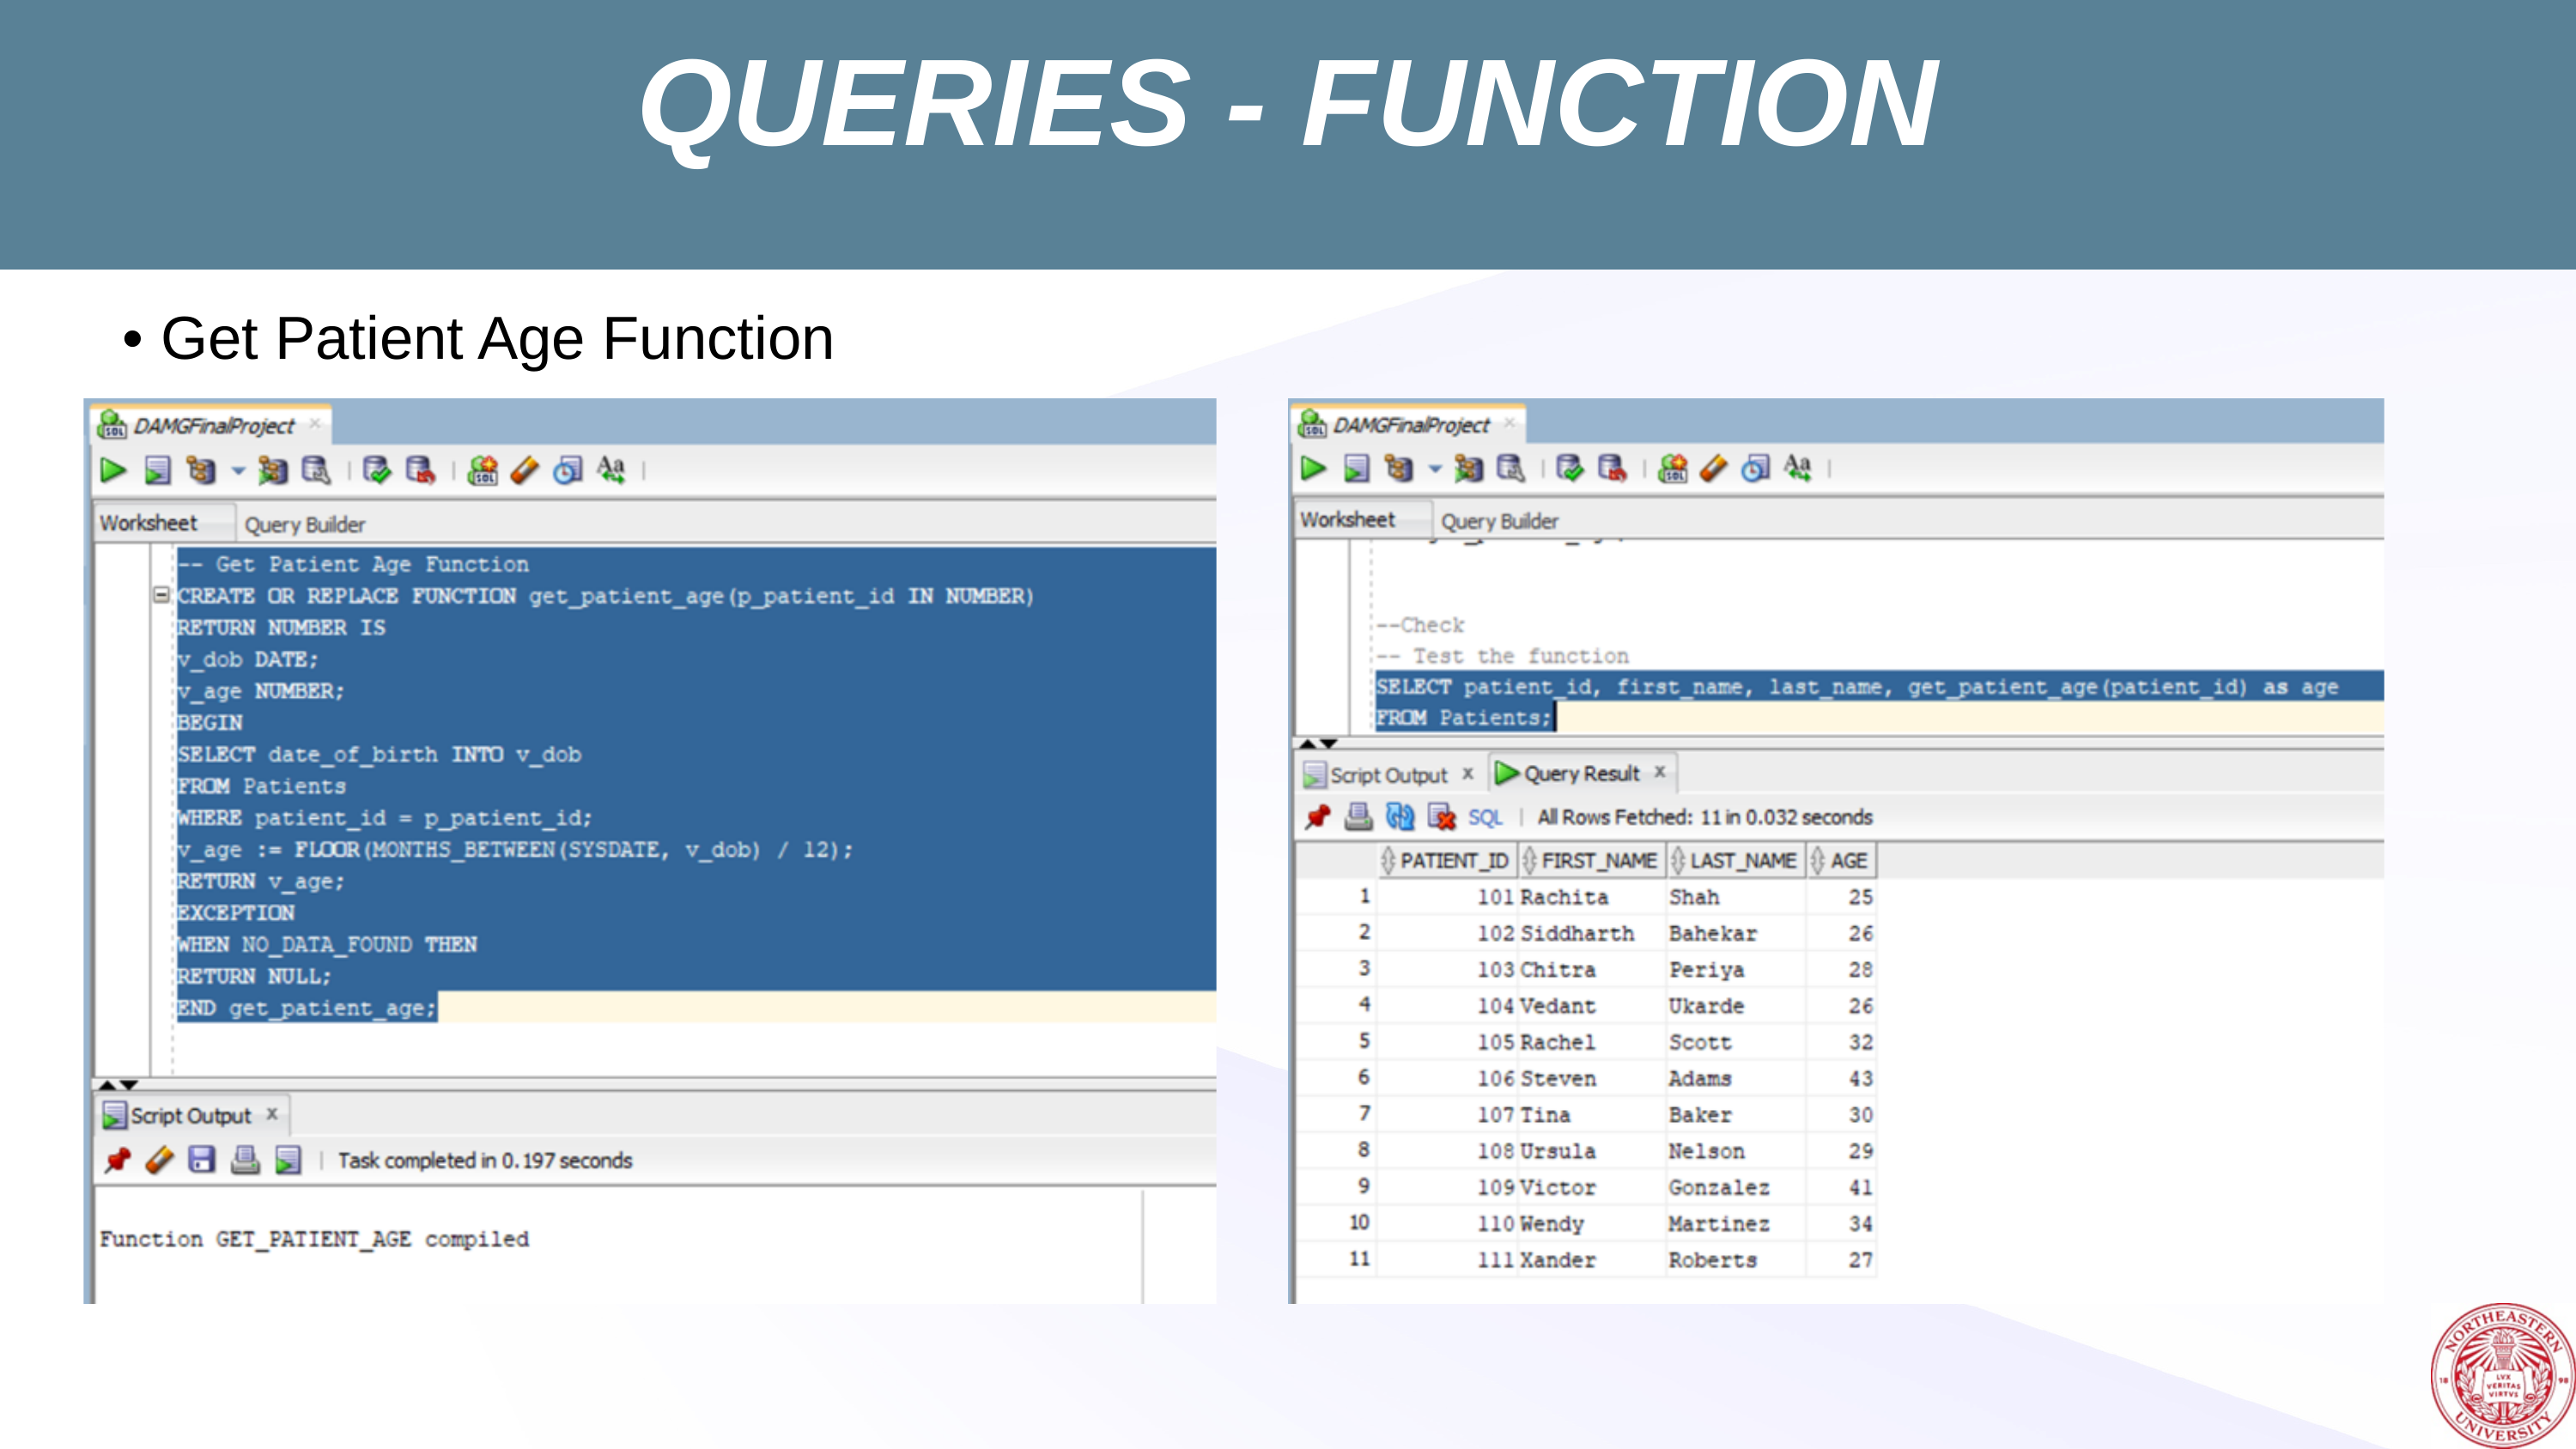

QUERIES - FUNCTION
• Get Patient Age Function